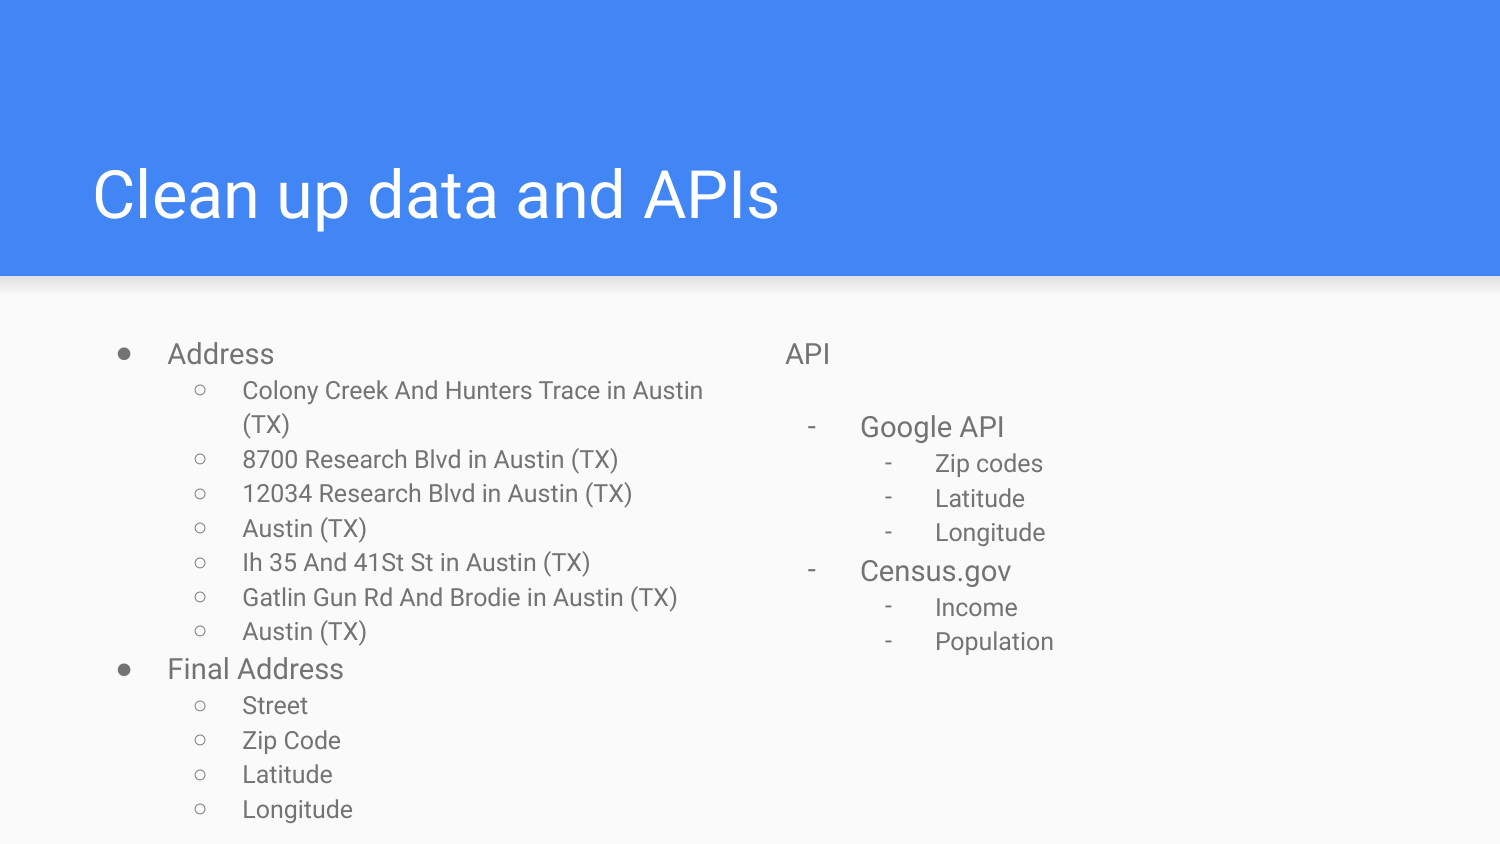

# Clean up data and APIs
Address
Colony Creek And Hunters Trace in Austin (TX)
8700 Research Blvd in Austin (TX)
12034 Research Blvd in Austin (TX)
Austin (TX)
Ih 35 And 41St St in Austin (TX)
Gatlin Gun Rd And Brodie in Austin (TX)
Austin (TX)
Final Address
Street
Zip Code
Latitude
Longitude
API
Google API
Zip codes
Latitude
Longitude
Census.gov
Income
Population